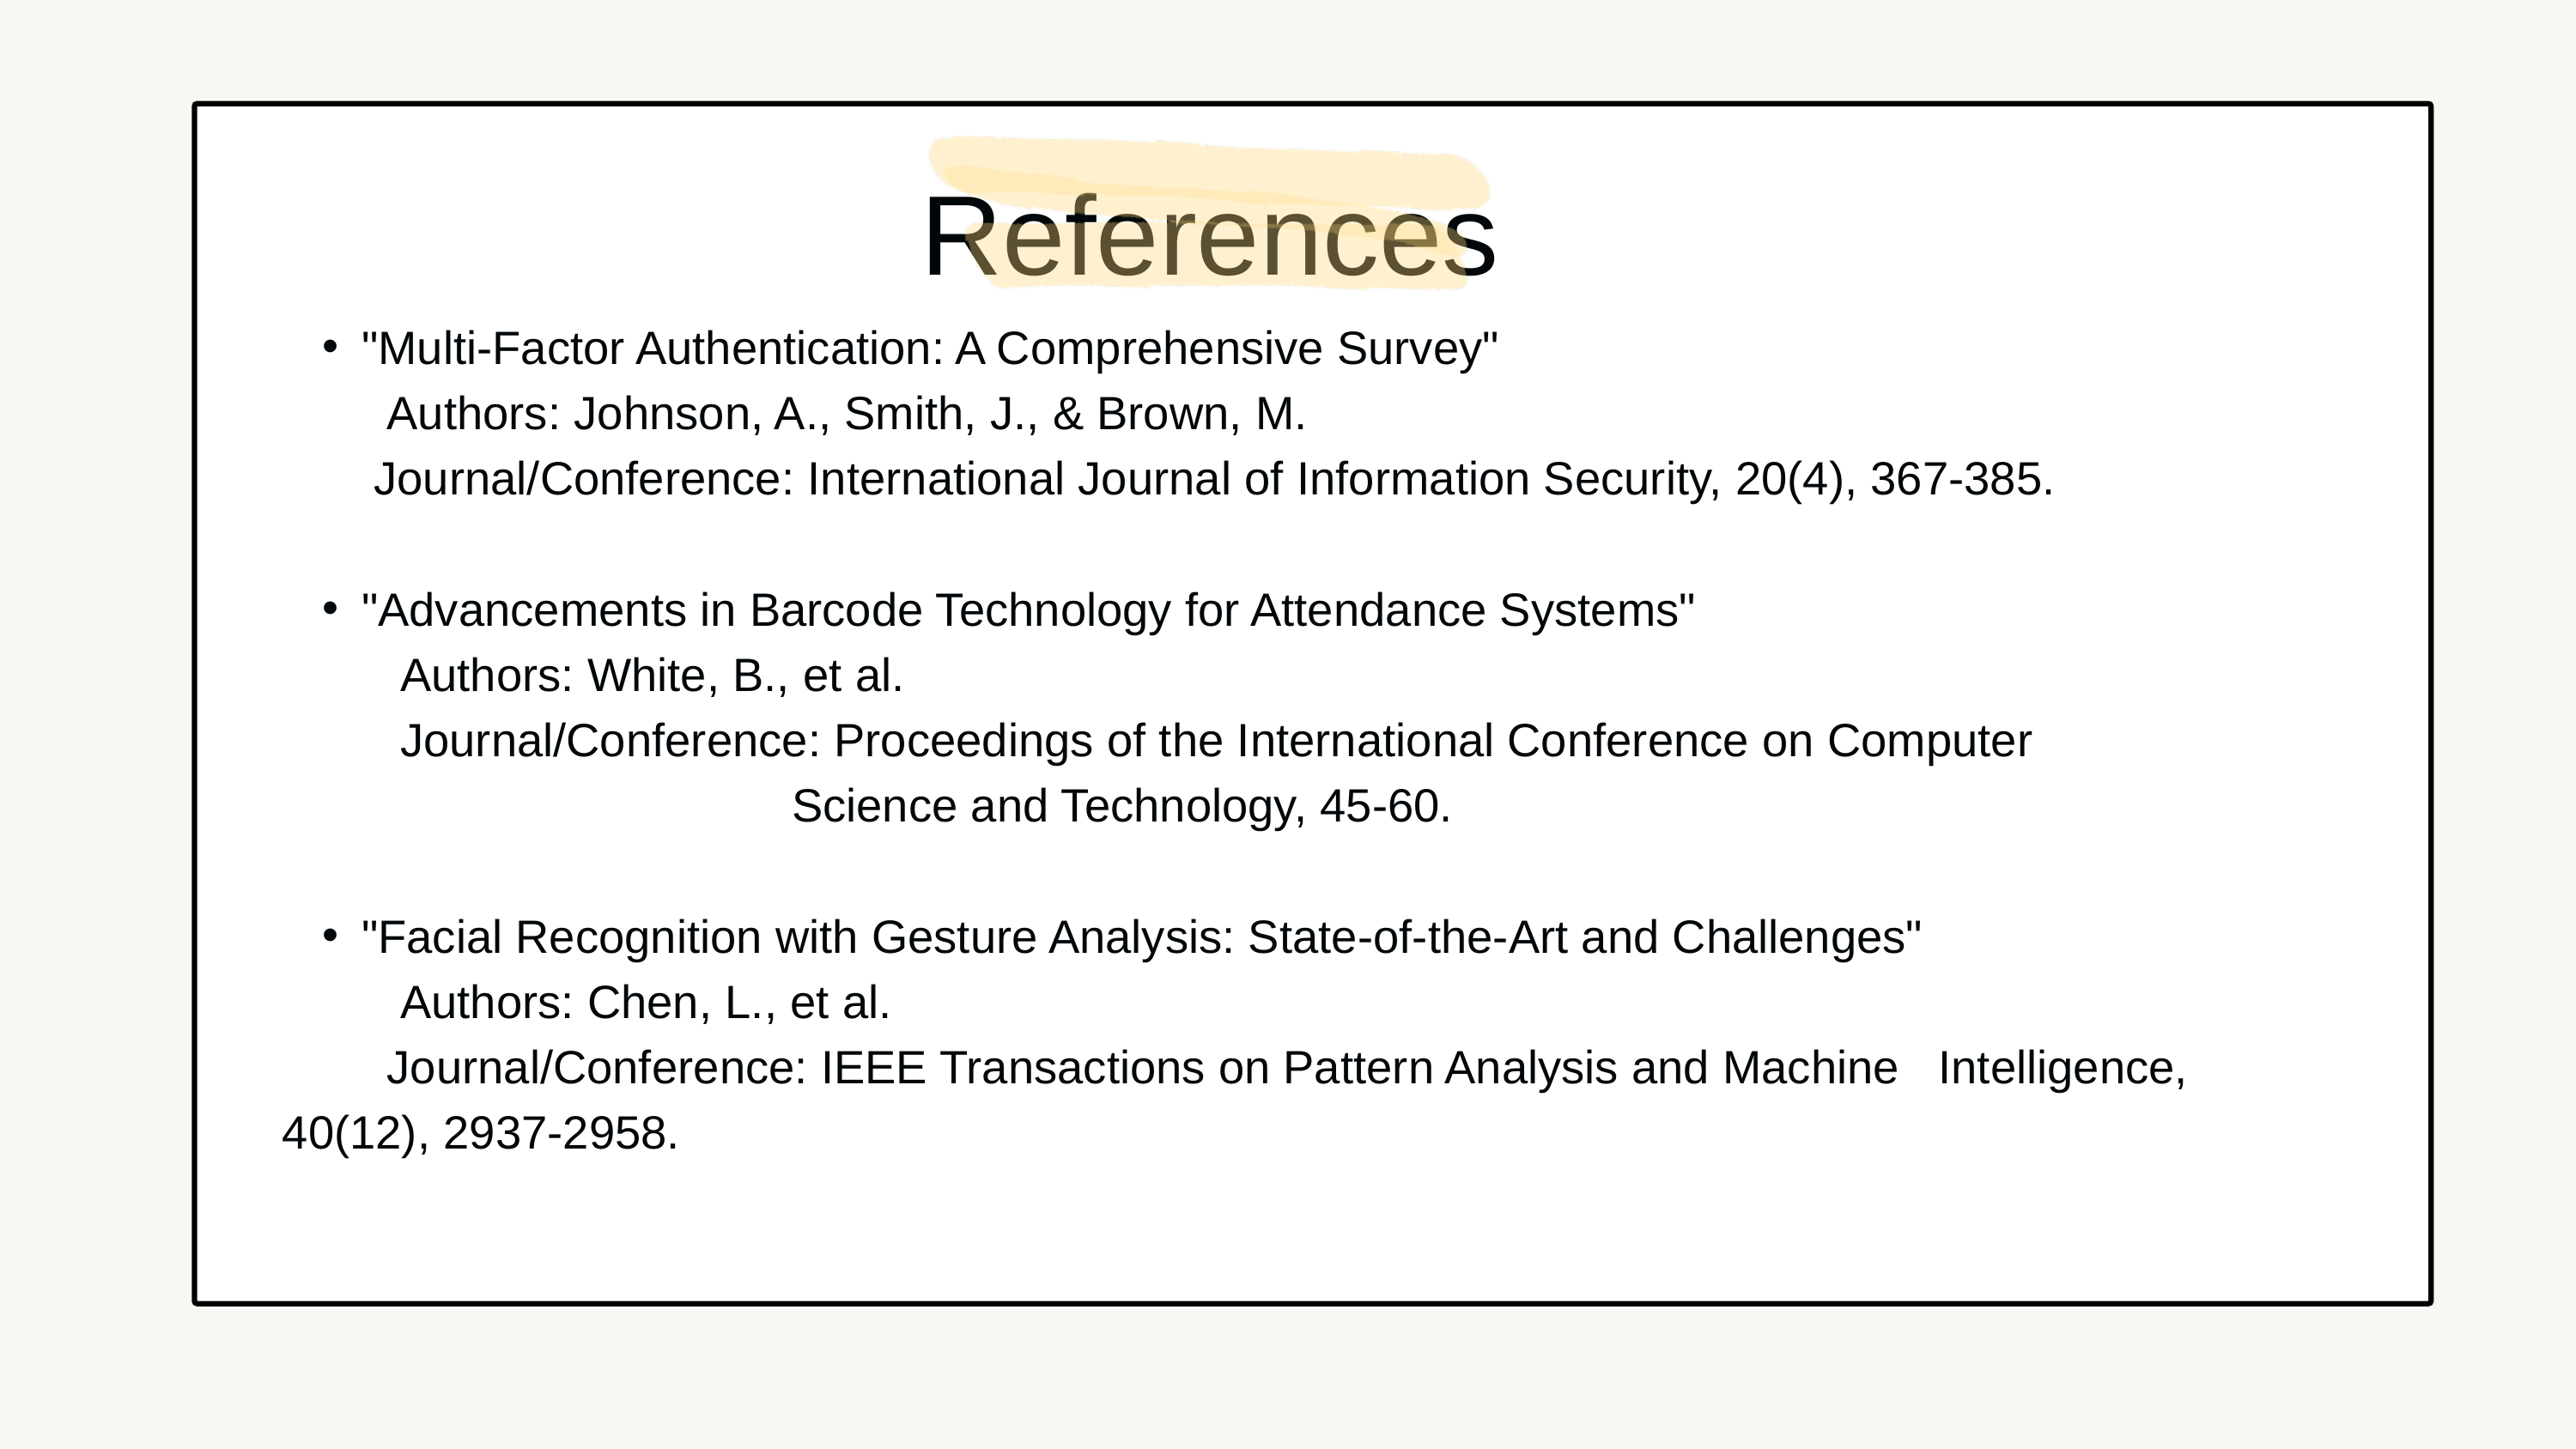

References
"Multi-Factor Authentication: A Comprehensive Survey"
        Authors: Johnson, A., Smith, J., & Brown, M.
       Journal/Conference: International Journal of Information Security, 20(4), 367-385.

"Advancements in Barcode Technology for Attendance Systems"
         Authors: White, B., et al.
         Journal/Conference: Proceedings of the International Conference on Computer                                                               Science and Technology, 45-60.

"Facial Recognition with Gesture Analysis: State-of-the-Art and Challenges"
         Authors: Chen, L., et al.
        Journal/Conference: IEEE Transactions on Pattern Analysis and Machine   Intelligence, 40(12), 2937-2958.